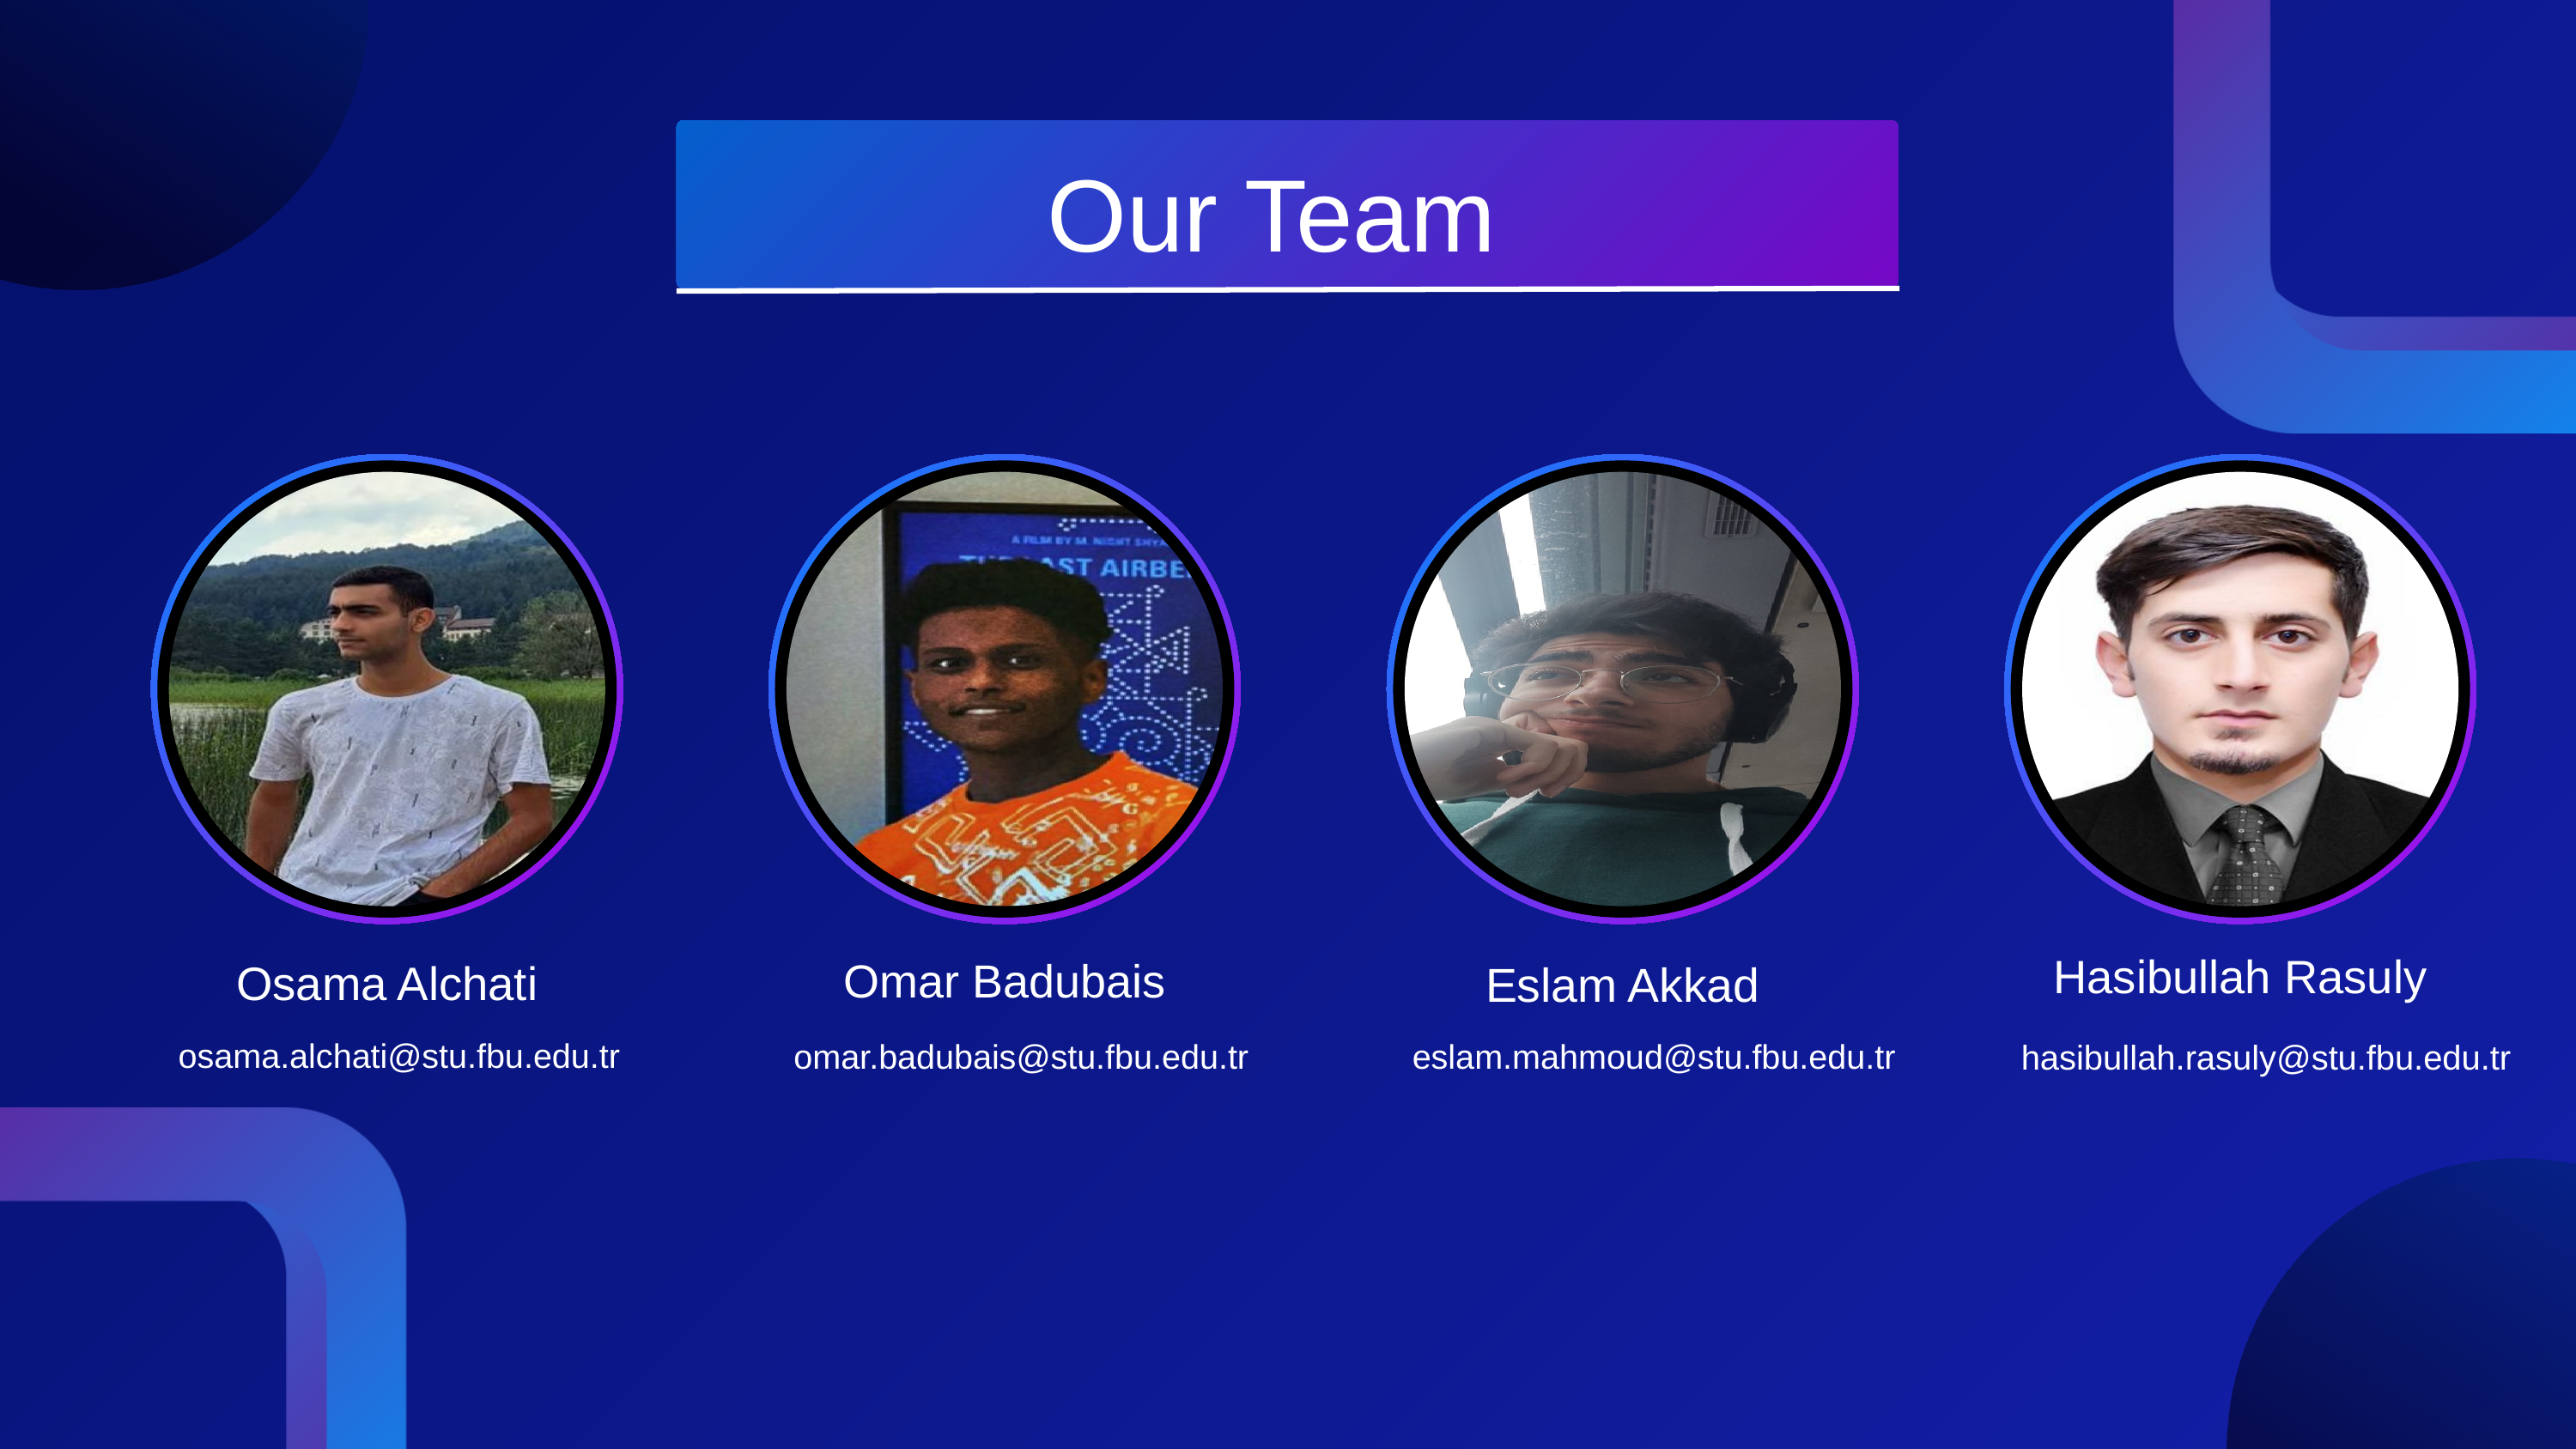

Our Team

Hasibullah Rasuly
Omar Badubais
Osama Alchati
Eslam Akkad
osama.alchati@stu.fbu.edu.tr
omar.badubais@stu.fbu.edu.tr
eslam.mahmoud@stu.fbu.edu.tr
hasibullah.rasuly@stu.fbu.edu.tr